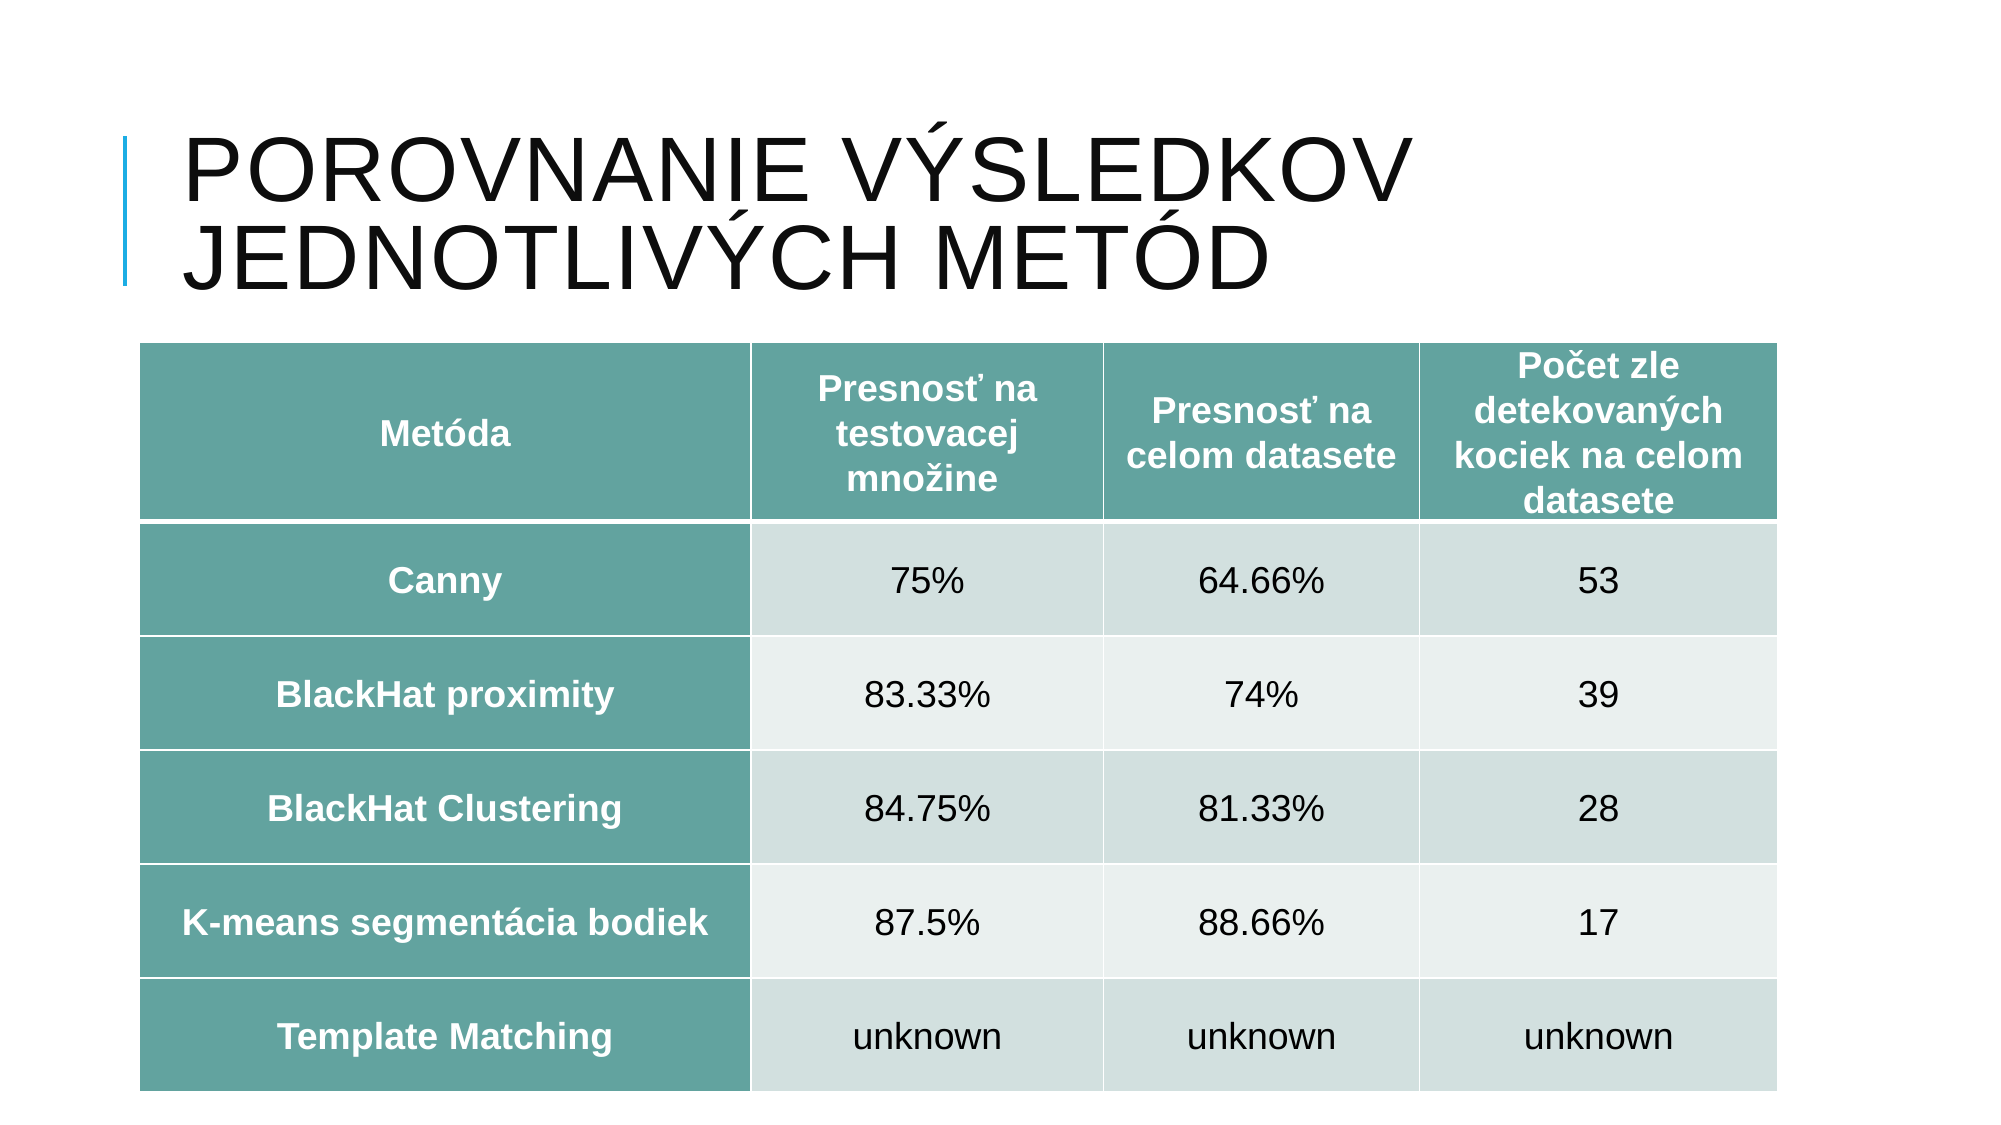

# Porovnanie Výsledkov Jednotlivých metód
| Metóda | Presnosť na testovacej množine | Presnosť na celom datasete | Počet zle detekovaných kociek na celom datasete |
| --- | --- | --- | --- |
| Canny | 75% | 64.66% | 53 |
| BlackHat proximity | 83.33% | 74% | 39 |
| BlackHat Clustering | 84.75% | 81.33% | 28 |
| K-means segmentácia bodiek | 87.5% | 88.66% | 17 |
| Template Matching | unknown | unknown | unknown |